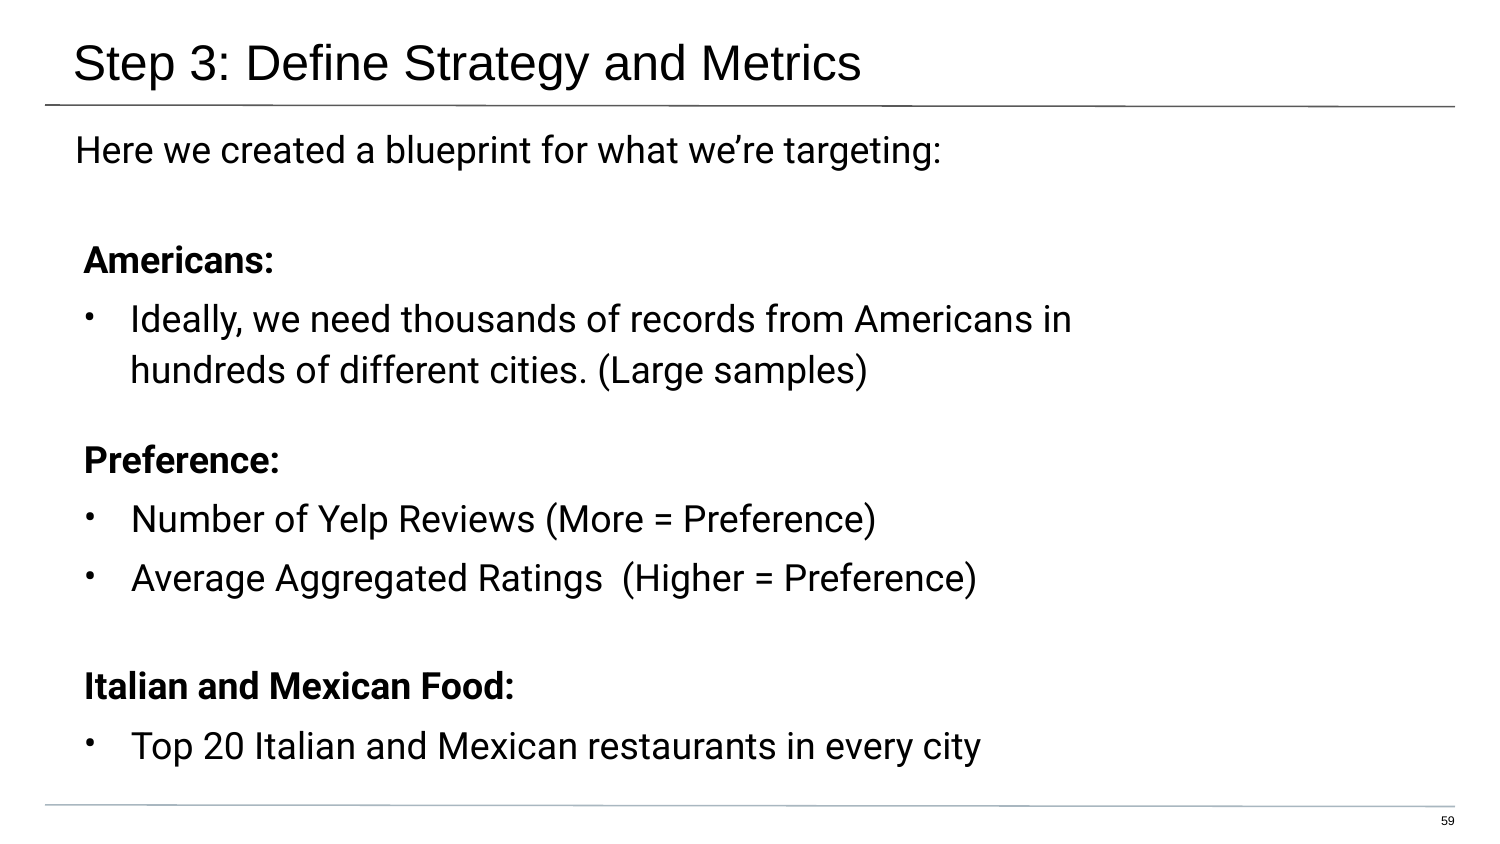

# Step 3: Define Strategy and Metrics
Here we created a blueprint for what we’re targeting:
Americans:
Ideally, we need thousands of records from Americans in
hundreds of different cities. (Large samples)

Preference:
Number of Yelp Reviews (More = Preference)
Average Aggregated Ratings  (Higher = Preference)

Italian and Mexican Food:
Top 20 Italian and Mexican restaurants in every city

59